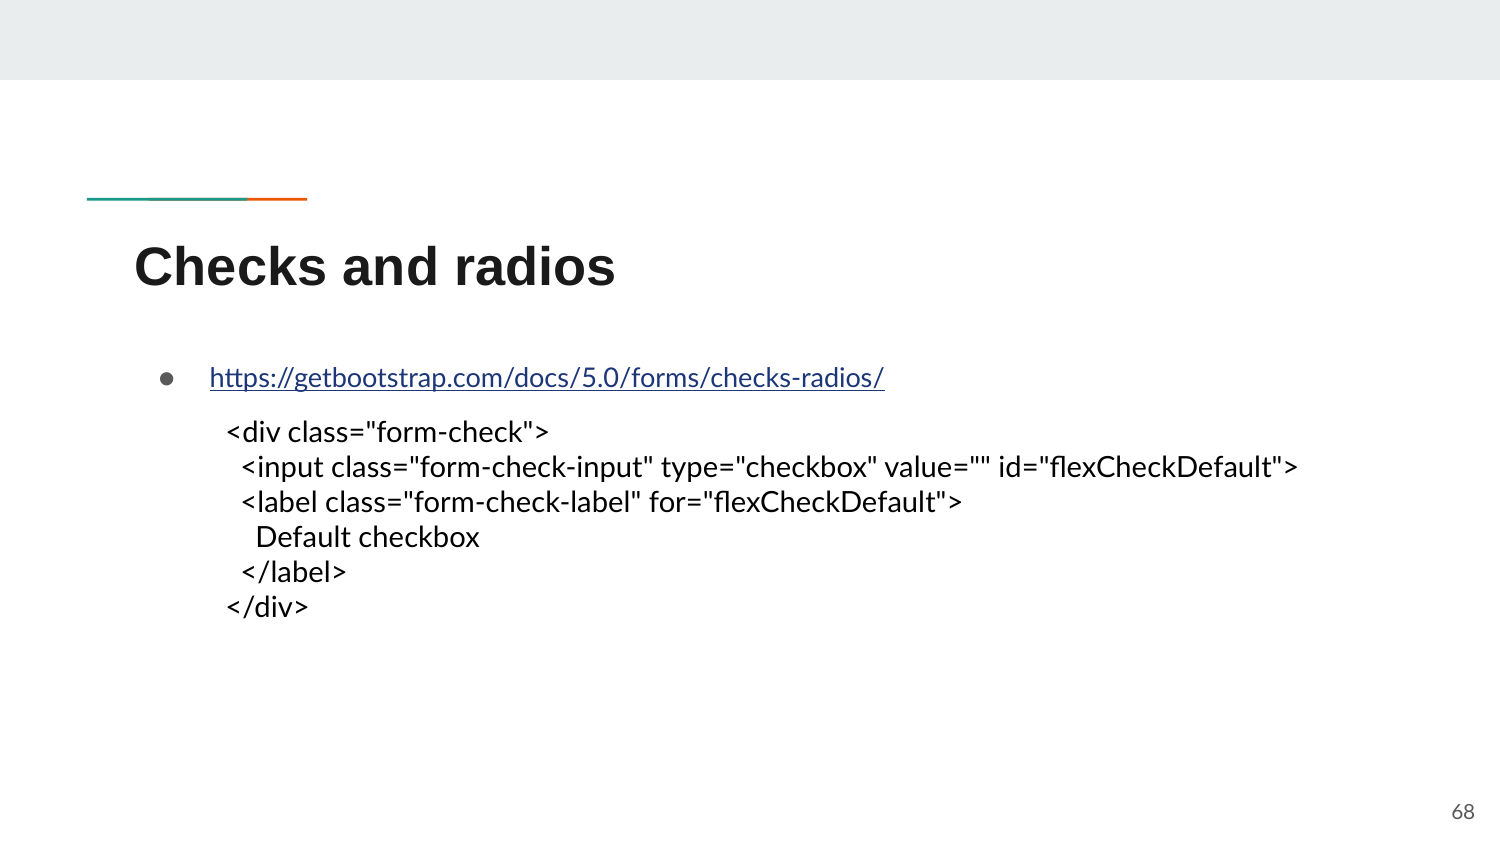

# Checks and radios
https://getbootstrap.com/docs/5.0/forms/checks-radios/

<div class="form-check">
  <input class="form-check-input" type="checkbox" value="" id="flexCheckDefault">
  <label class="form-check-label" for="flexCheckDefault">
    Default checkbox
  </label>
</div>

68